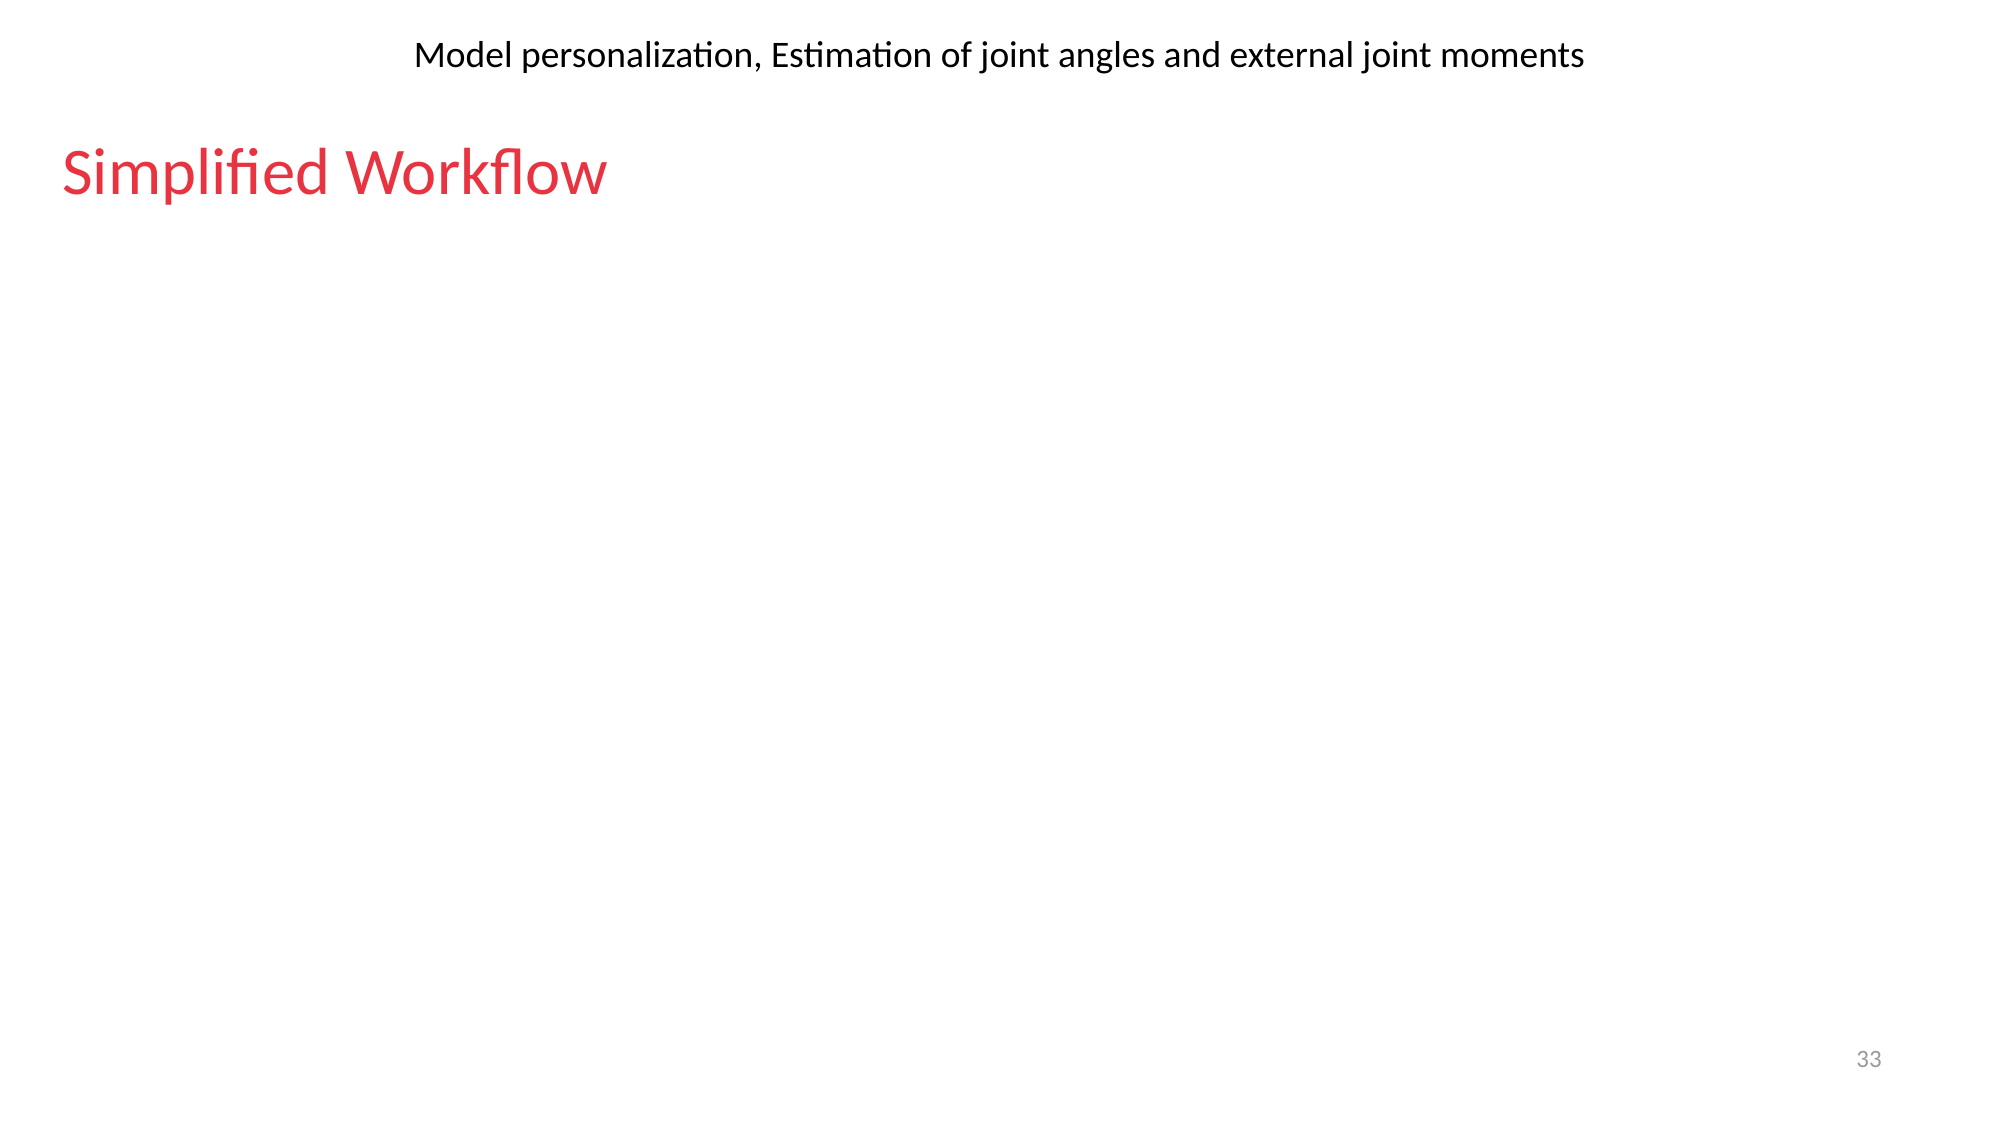

Model personalization, Estimation of joint angles and external joint moments
# Simplified Workflow
33